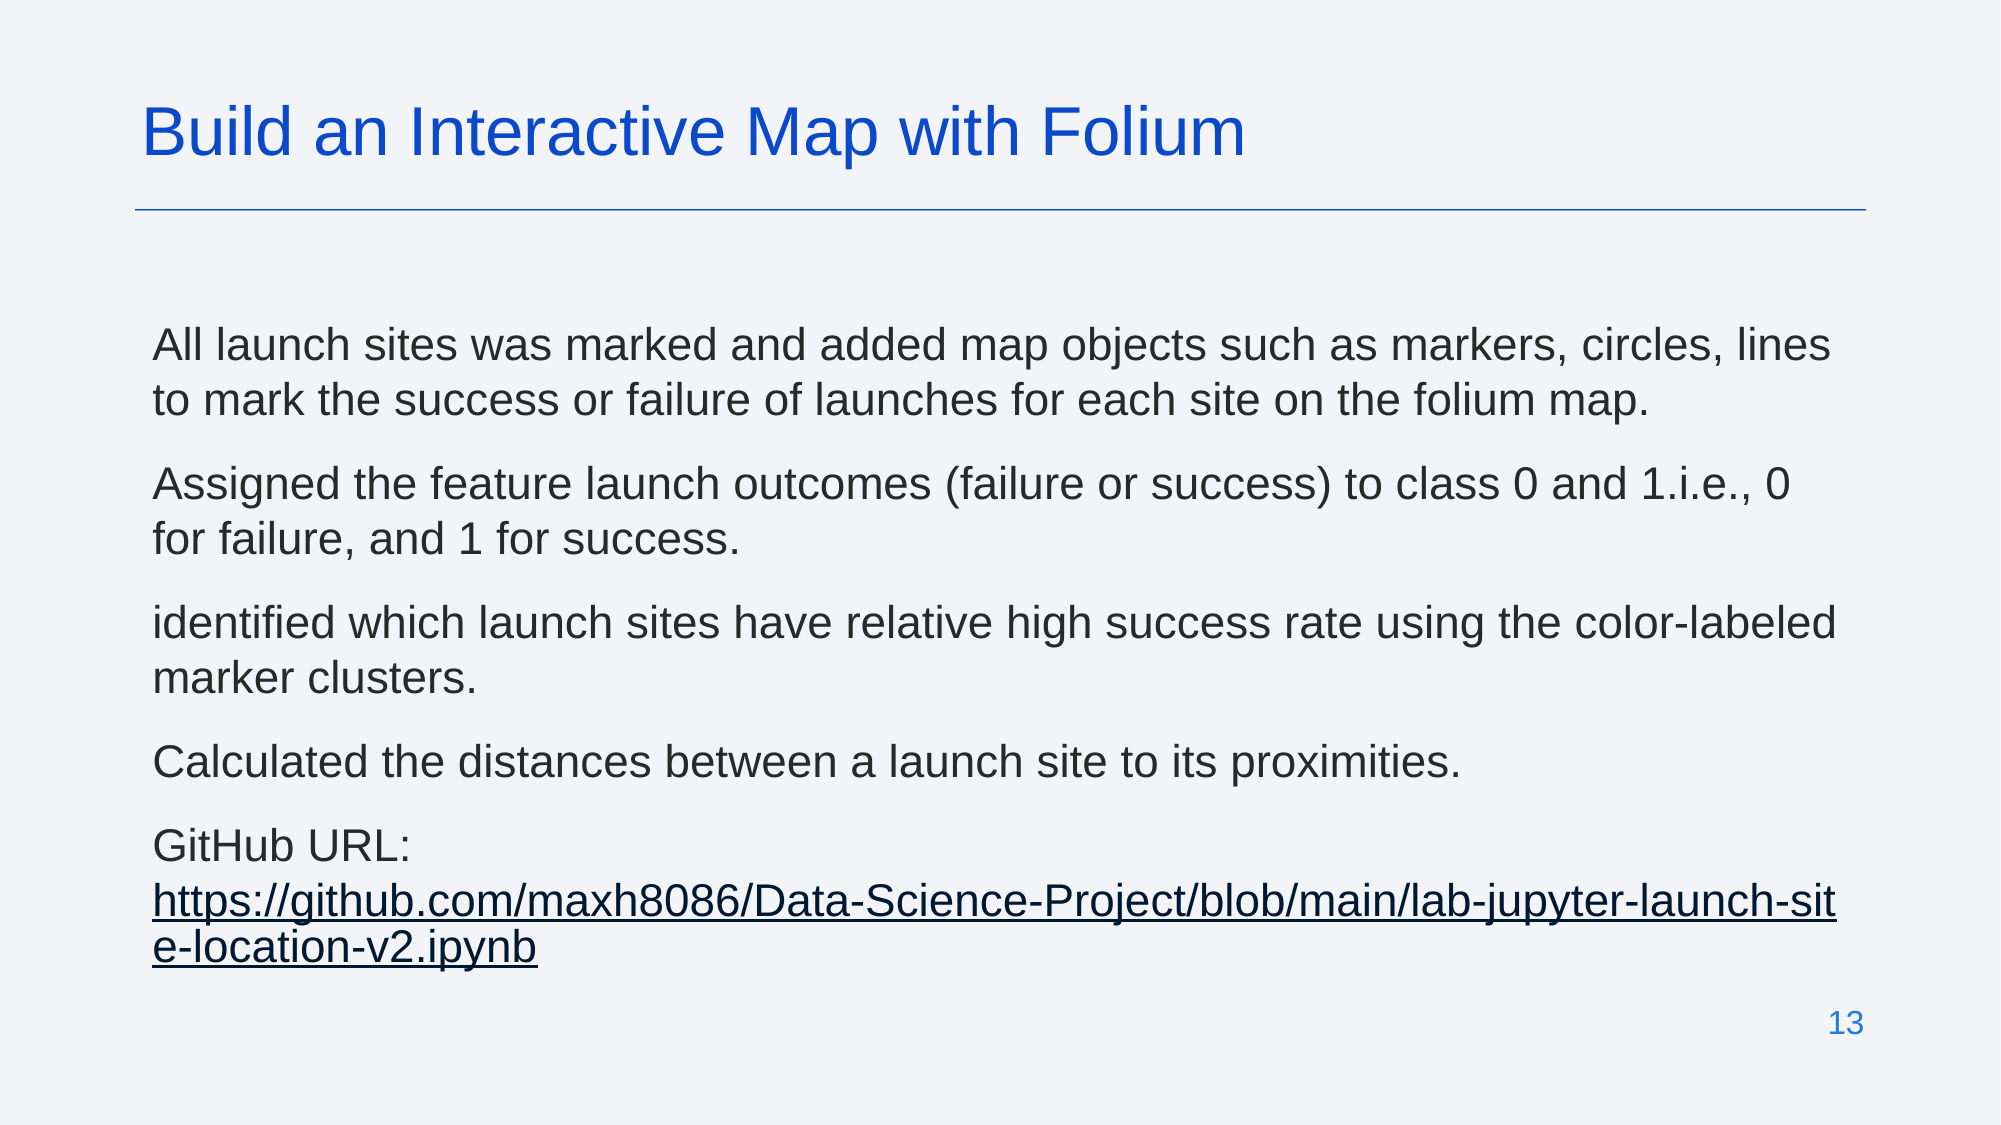

Build an Interactive Map with Folium
All launch sites was marked and added map objects such as markers, circles, lines to mark the success or failure of launches for each site on the folium map.
Assigned the feature launch outcomes (failure or success) to class 0 and 1.i.e., 0 for failure, and 1 for success.
identified which launch sites have relative high success rate using the color-labeled marker clusters.
Calculated the distances between a launch site to its proximities.
GitHub URL: https://github.com/maxh8086/Data-Science-Project/blob/main/lab-jupyter-launch-site-location-v2.ipynb

13